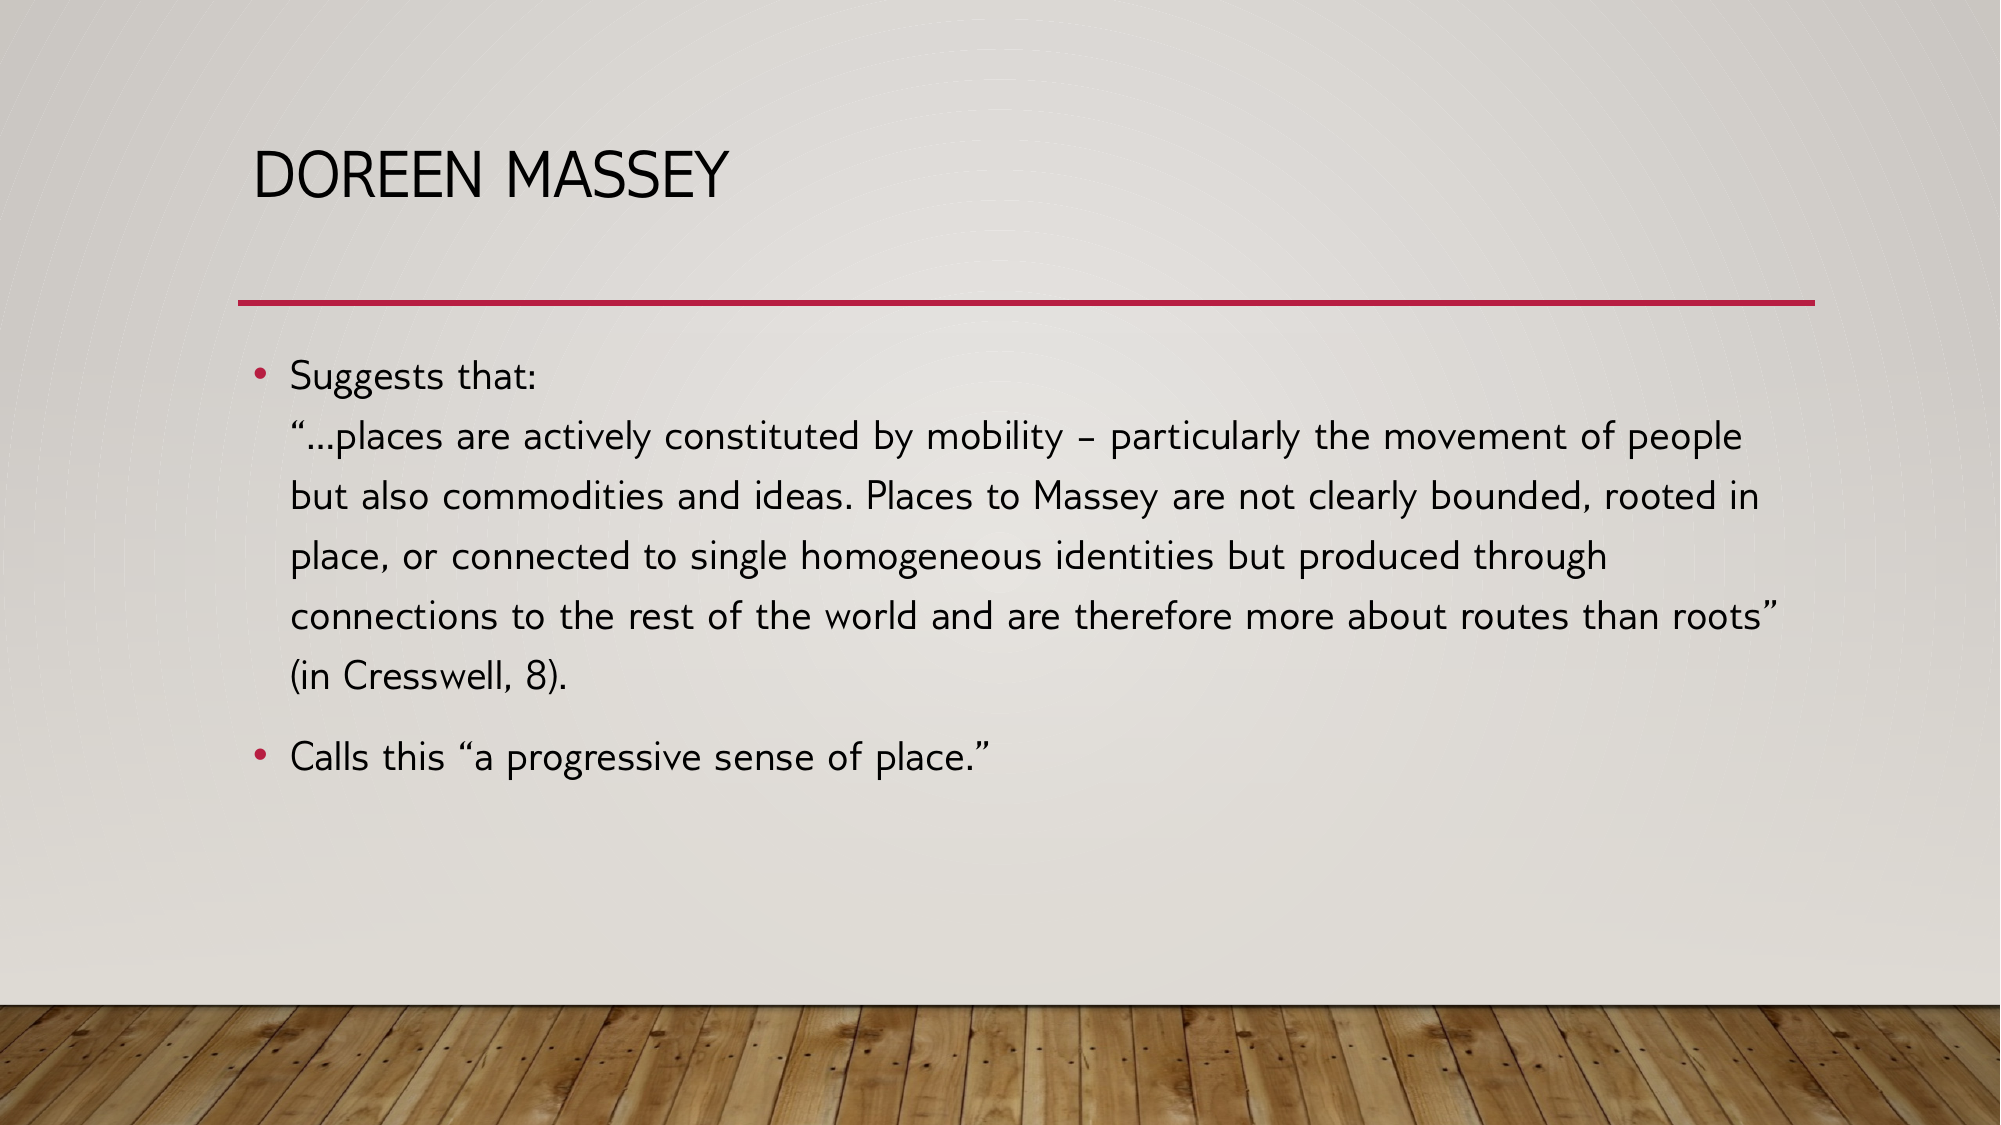

# Doreen Massey
Suggests that:
“…places are actively constituted by mobility – particularly the movement of people but also commodities and ideas. Places to Massey are not clearly bounded, rooted in place, or connected to single homogeneous identities but produced through connections to the rest of the world and are therefore more about routes than roots” (in Cresswell, 8).
Calls this “a progressive sense of place.”